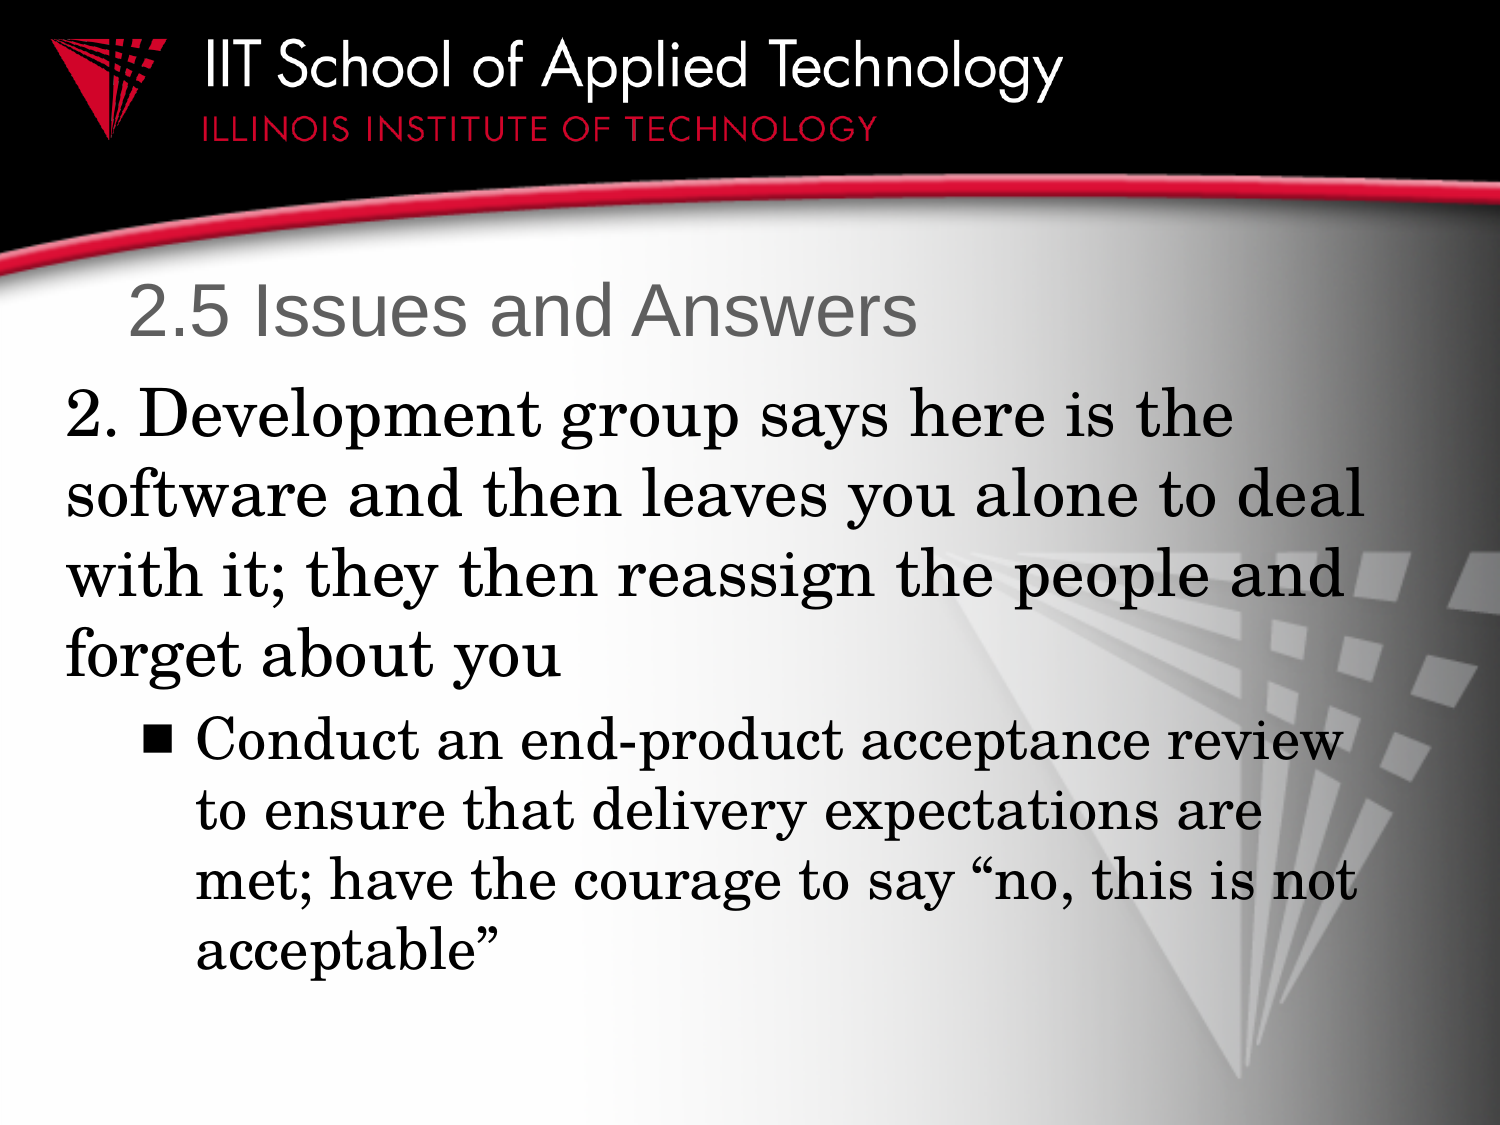

# 2.5 Issues and Answers
2. Development group says here is the software and then leaves you alone to deal with it; they then reassign the people and forget about you
Conduct an end-product acceptance review to ensure that delivery expectations are met; have the courage to say “no, this is not acceptable”